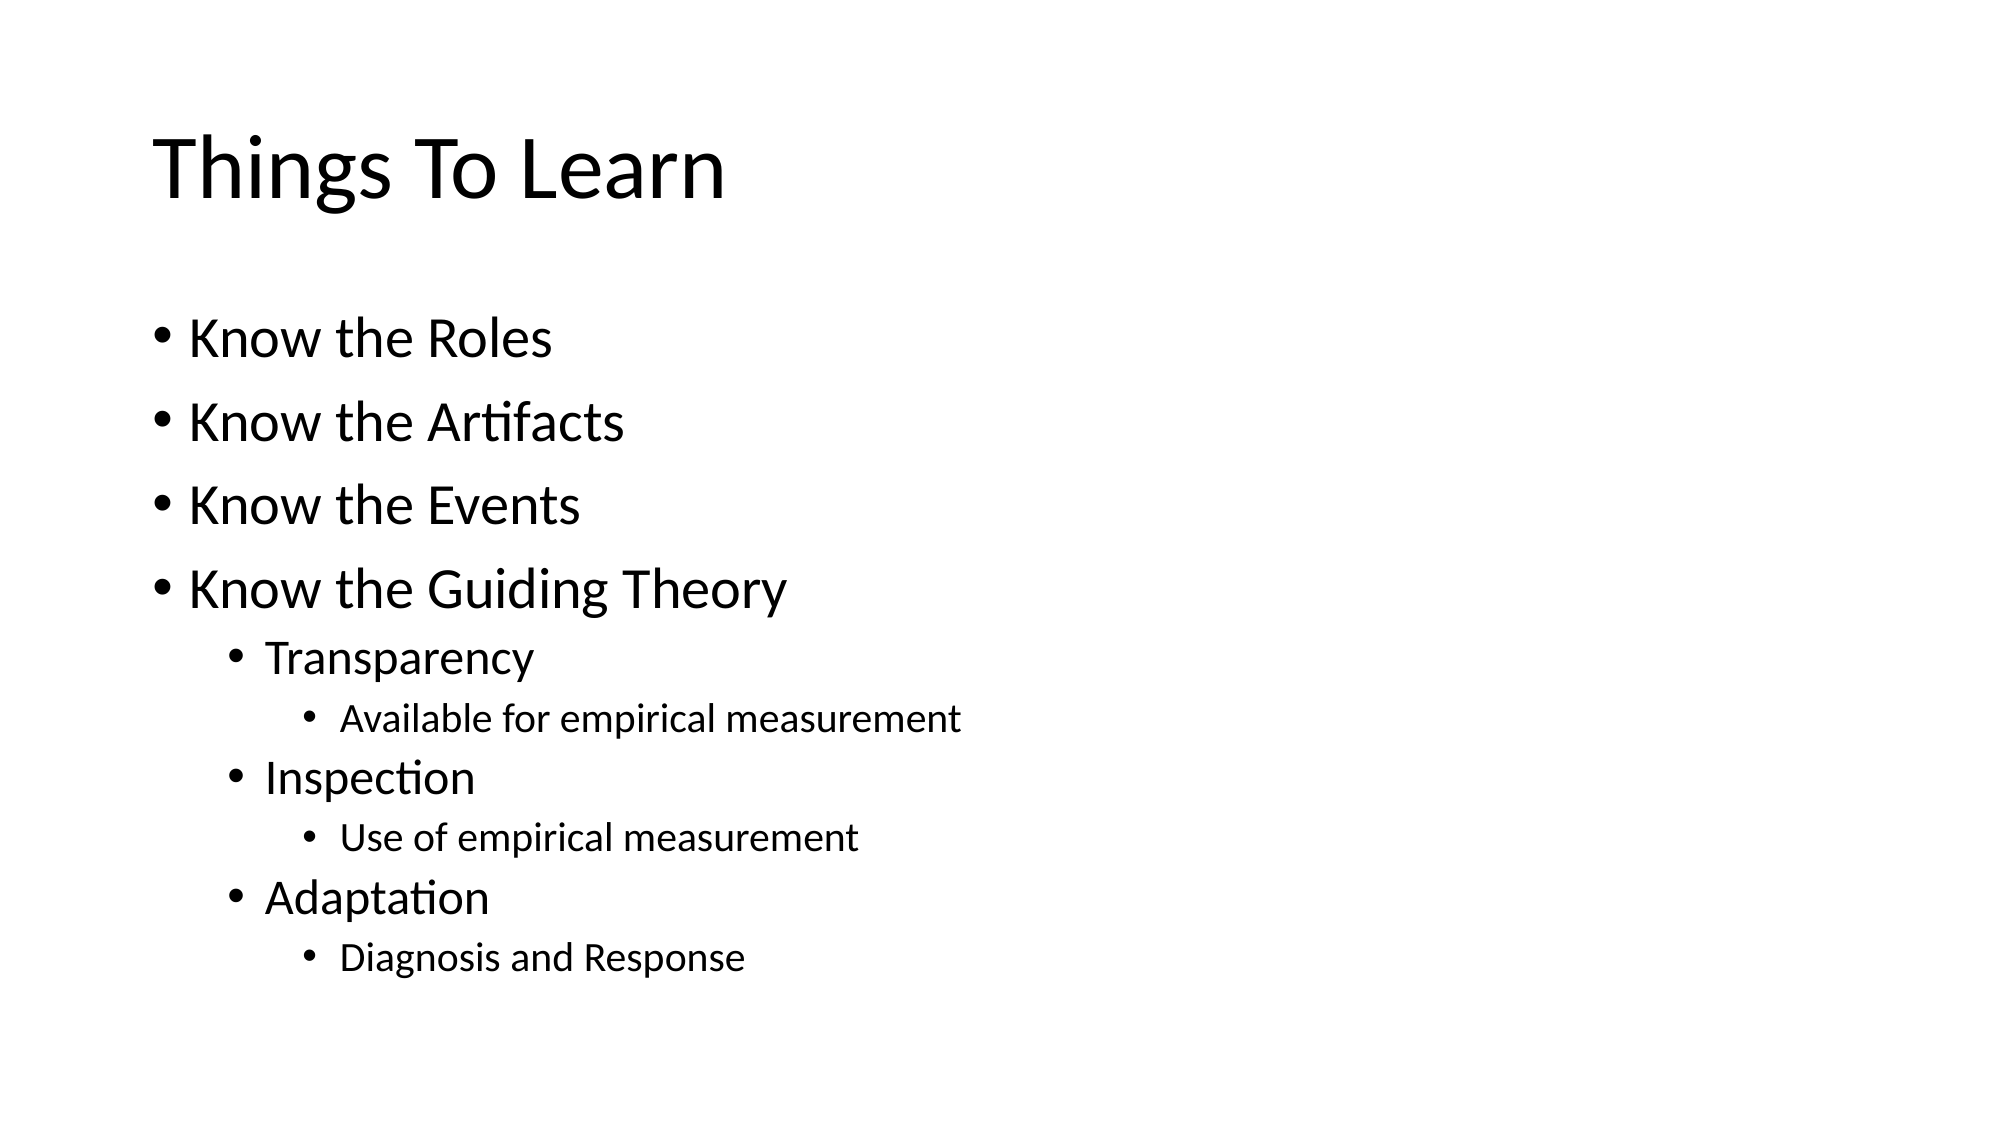

# Things To Learn
Know the Roles
Know the Artifacts
Know the Events
Know the Guiding Theory
Transparency
Available for empirical measurement
Inspection
Use of empirical measurement
Adaptation
Diagnosis and Response